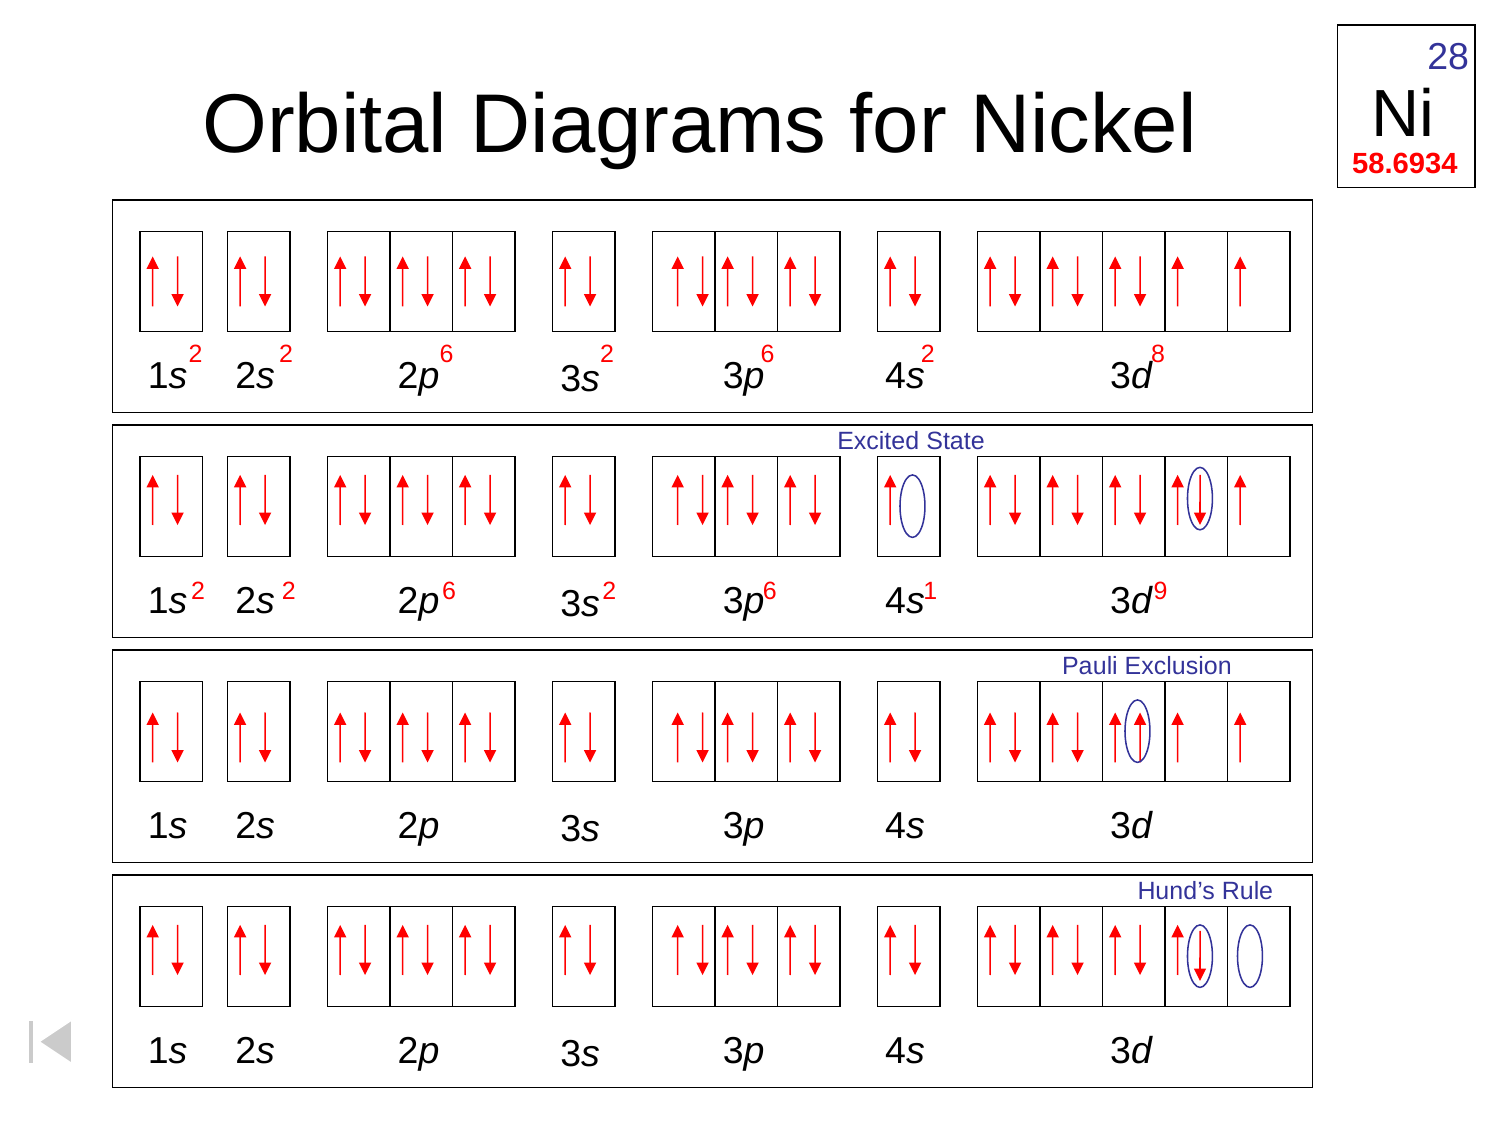

# Orbital Diagrams for Nickel

28
Ni
58.6934

2           2                     6                     2                     6                     2                               8
1s
2s
2p
3p
4s
3d
3s
Excited State

1s
2s
2p
3p
4s
3d
3s

2           2                     6                     2                     6                     1                               9
Pauli Exclusion

1s
2s
2p
3p
4s
3d
3s

Hund’s Rule

1s
2s
2p
3p
4s
3d
3s